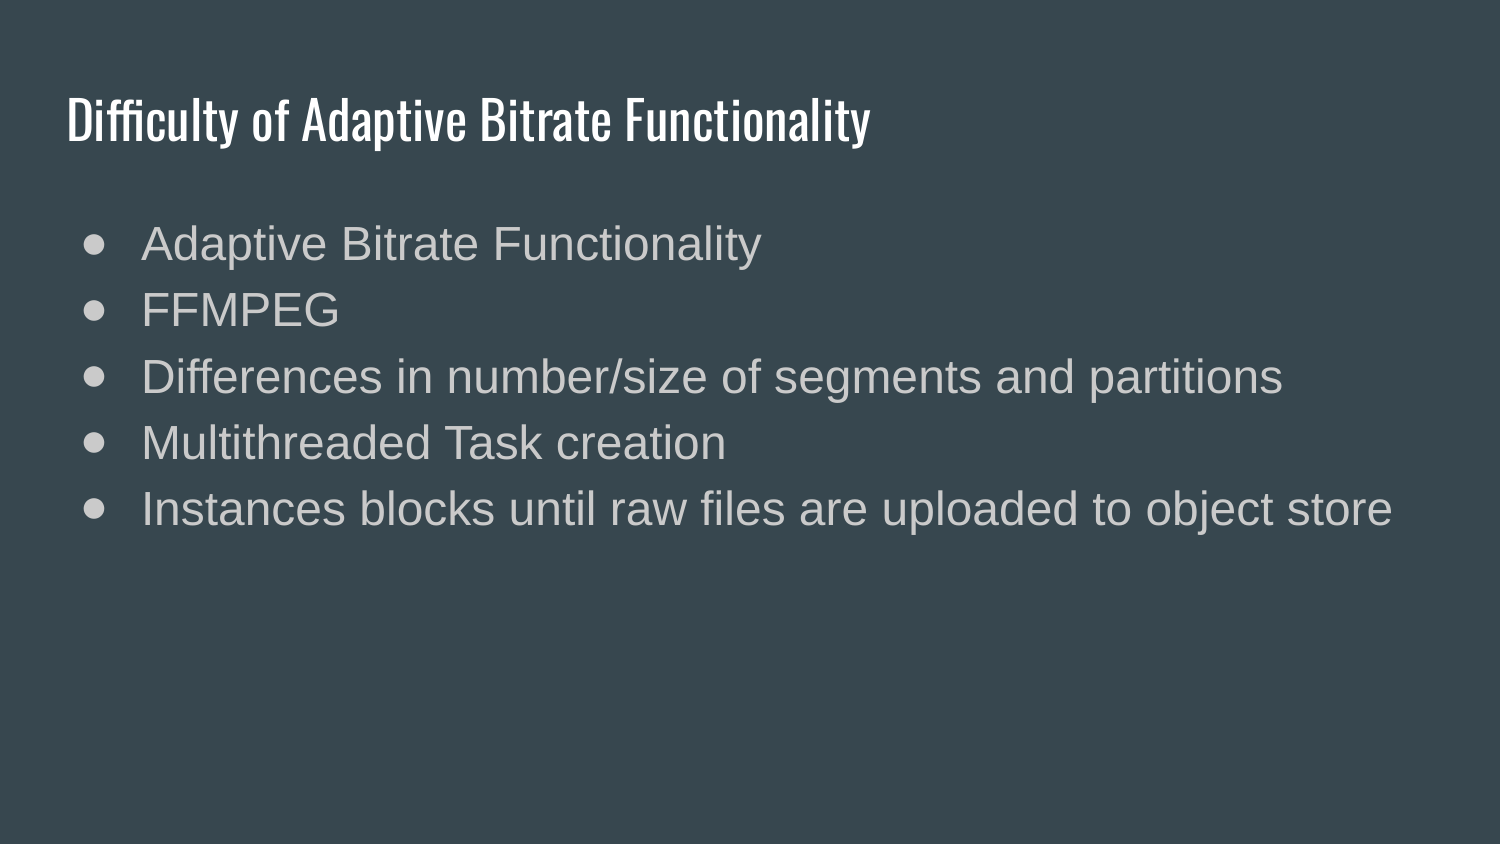

# Difficulty of Adaptive Bitrate Functionality
Adaptive Bitrate Functionality
FFMPEG
Differences in number/size of segments and partitions
Multithreaded Task creation
Instances blocks until raw files are uploaded to object store